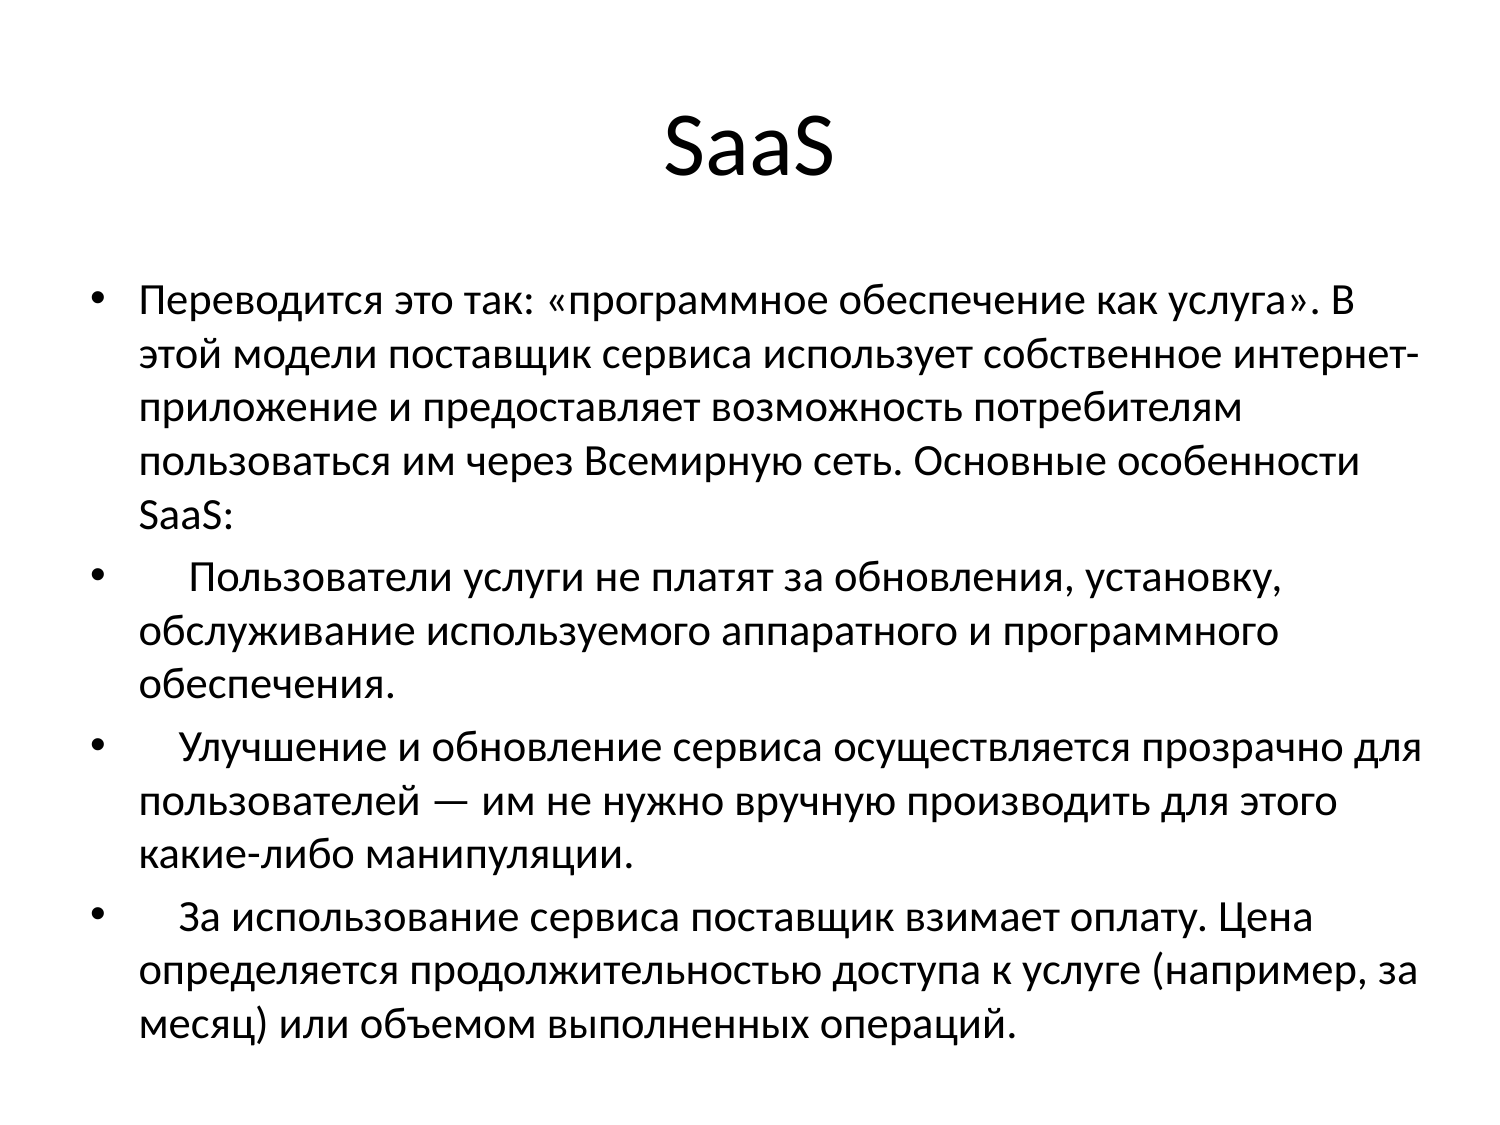

# SaaS
Переводится это так: «программное обеспечение как услуга». В этой модели поставщик сервиса использует собственное интернет-приложение и предоставляет возможность потребителям пользоваться им через Всемирную сеть. Основные особенности SaaS:
     Пользователи услуги не платят за обновления, установку, обслуживание используемого аппаратного и программного обеспечения.
    Улучшение и обновление сервиса осуществляется прозрачно для пользователей — им не нужно вручную производить для этого какие-либо манипуляции.
    За использование сервиса поставщик взимает оплату. Цена определяется продолжительностью доступа к услуге (например, за месяц) или объемом выполненных операций.